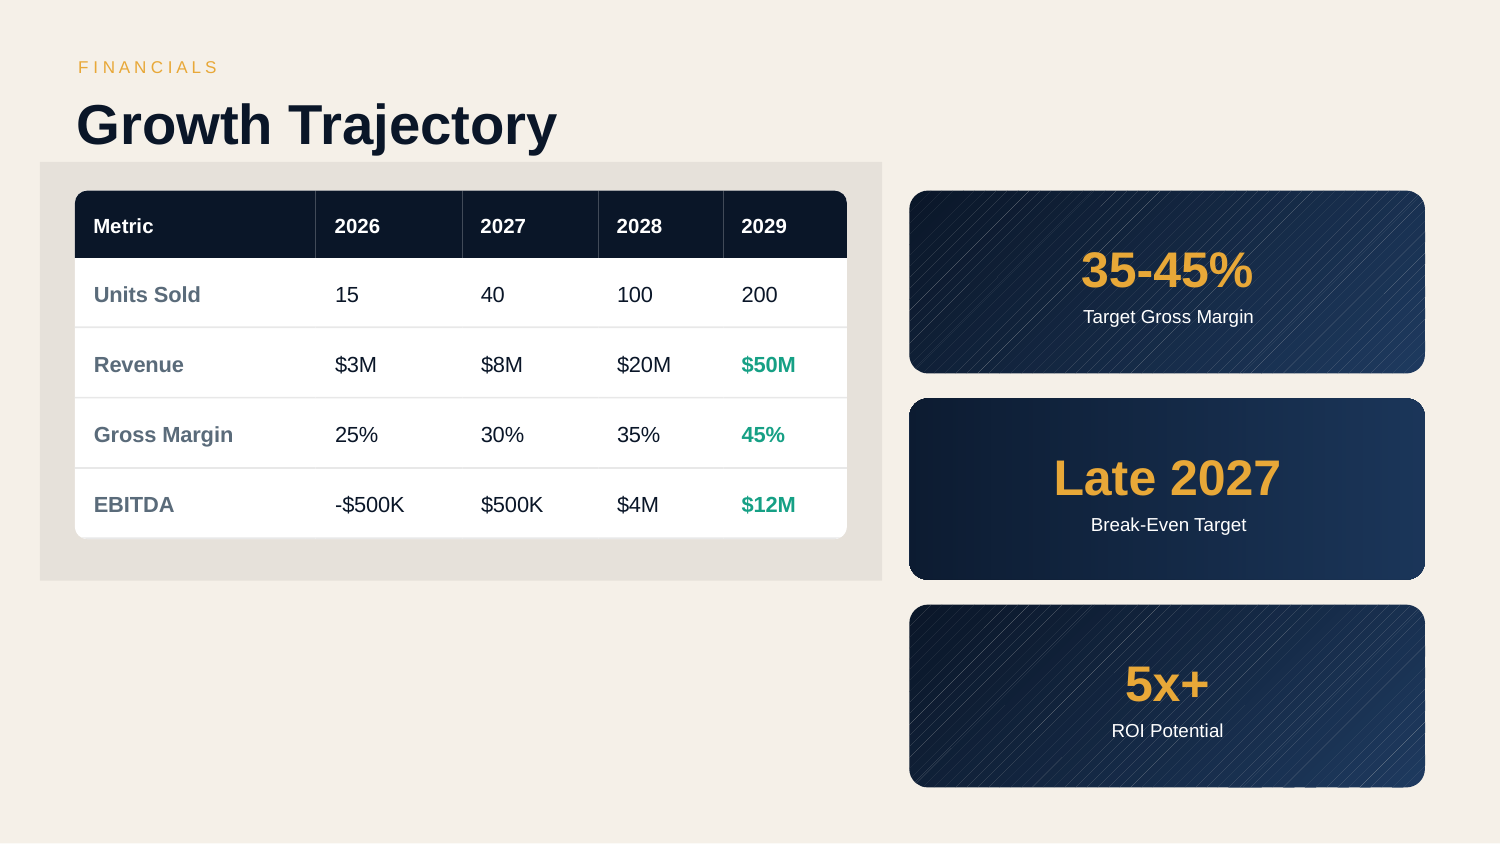

F I N A N C I A L S
Growth Trajectory

Metric
2026
2027
2028
2029

35-45%

Units Sold
15
40
100
200

Target Gross Margin

Revenue
$3M
$8M
$20M
$50M

Gross Margin
25%
30%
35%
45%
Late 2027

EBITDA
-$500K
$500K
$4M
$12M
Break-Even Target

5x+

ROI Potential